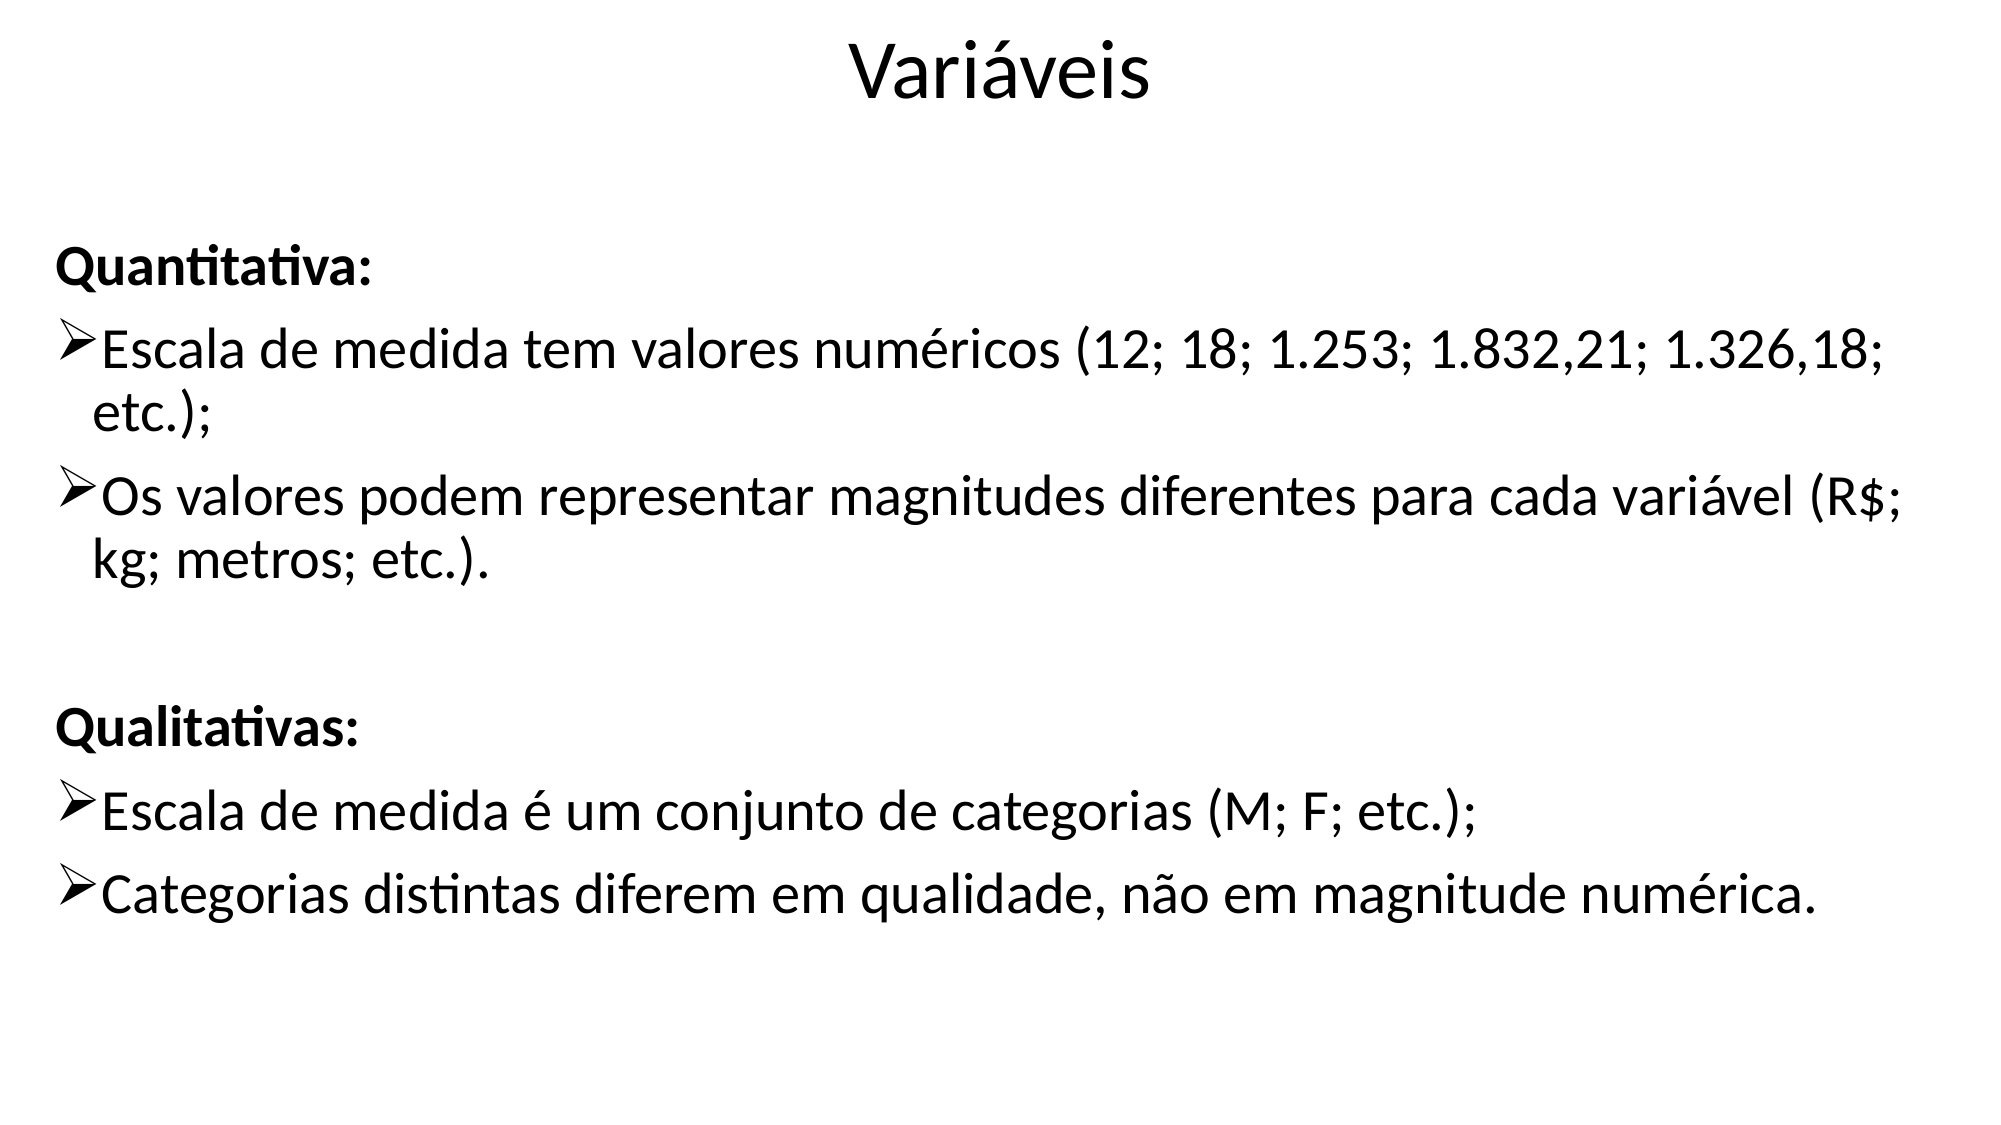

# Variáveis

Quantitativa:
Escala de medida tem valores numéricos (12; 18; 1.253; 1.832,21; 1.326,18; etc.);
Os valores podem representar magnitudes diferentes para cada variável (R$; kg; metros; etc.).

Qualitativas:
Escala de medida é um conjunto de categorias (M; F; etc.);
Categorias distintas diferem em qualidade, não em magnitude numérica.